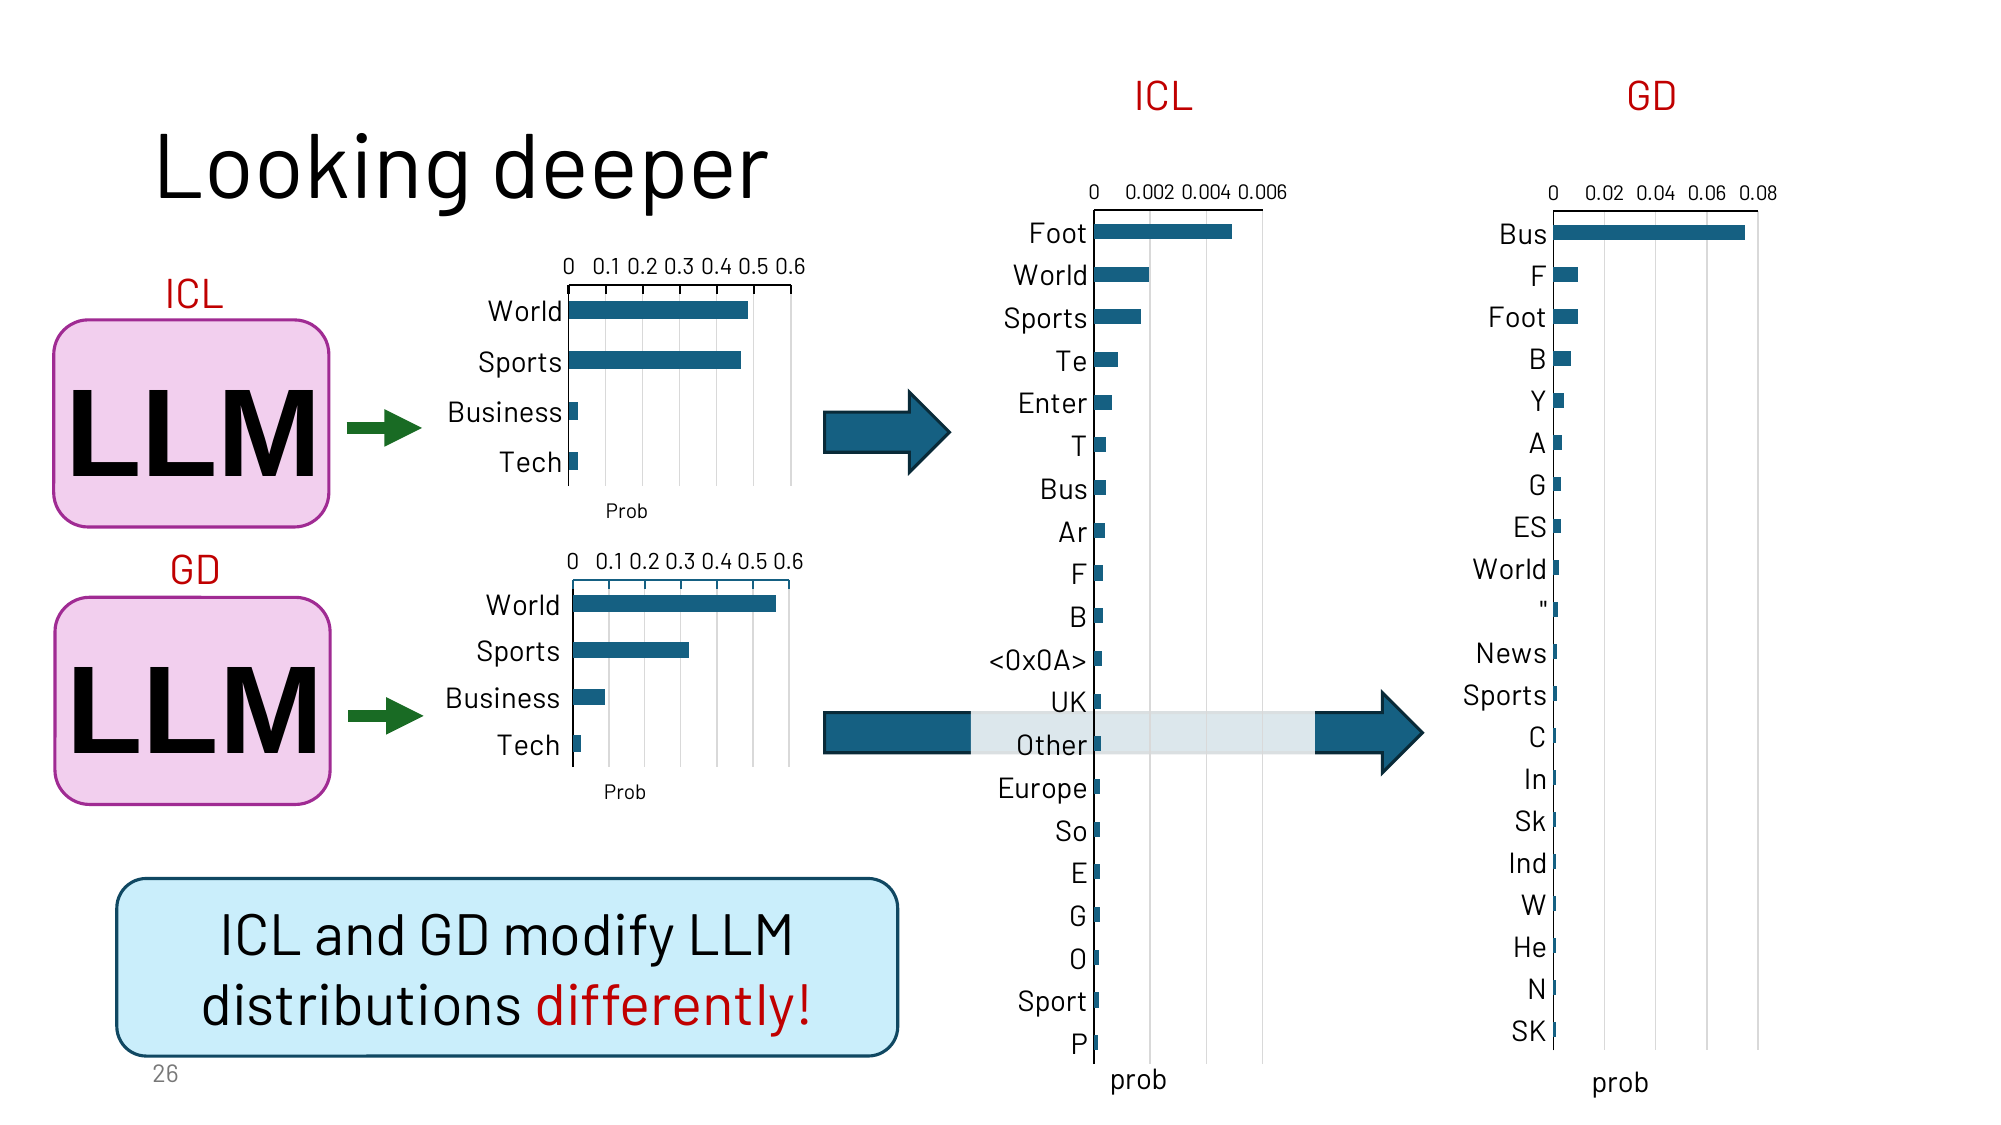

# Looking deeper

### Chart

| Category |  |
|---|---|
| Foot | 0.00490292999893426 |
| World | 0.00194909260608255 |
| Sports | 0.00169325072783976 |
| Te | 0.000857509498018771 |
| Enter | 0.00065281253773719 |
| T | 0.000448403297923505 |
| Bus | 0.000419437245000153 |
| Ar | 0.000409276544814929 |
| F | 0.000336747441906482 |
| B | 0.000333266012603417 |
| <0x0A> | 0.000286555557977408 |
| UK | 0.000256541126873344 |
| Other | 0.000253343780059367 |
| Europe | 0.000231015554163604 |
| So | 0.000222205955651588 |
| E | 0.000216634405660443 |
| G | 0.000204309413675218 |
| O | 0.000179740323801524 |
| Sport | 0.000172159852809272 |
| P | 0.000165077013662084 |
ICL
GD

### Chart

| Category |  |
|---|---|
| Bus | 0.074751116335392 |
| F | 0.00968546234071254 |
| Foot | 0.00954107008874416 |
| B | 0.00685864174738526 |
| Y | 0.0040892451070249 |
| A | 0.00328551582060754 |
| G | 0.00314955017529428 |
| ES | 0.0029318006709218 |
| World | 0.00235941261053085 |
| " | 0.00187761418055742 |
| News | 0.00157892482820898 |
| Sports | 0.001352125313133 |
| C | 0.00110033259261399 |
| In | 0.00106862501706928 |
| Sk | 0.00106286932714283 |
| Ind | 0.00103822618257254 |
| W | 0.00101989146787673 |
| He | 0.000992114772088825 |
| N | 0.00095207872800529 |
| SK | 0.000930392008740454 |

### Chart

| Category |  |
|---|---|
| World | 0.48551278089018246 |
| Sports | 0.46466785399858174 |
| Business | 0.02490968255561786 |
| Tech | 0.02490968255561786 |
ICL

LLM

GD

### Chart

| Category |  |
|---|---|
| World  | 0.5636935321936716 |
| Sports  | 0.32303984912453676 |
| Business  | 0.08937535313214942 |
| Tech  | 0.023891265549642243 |
LLM

ICL and GD modify LLM distributions differently!
26